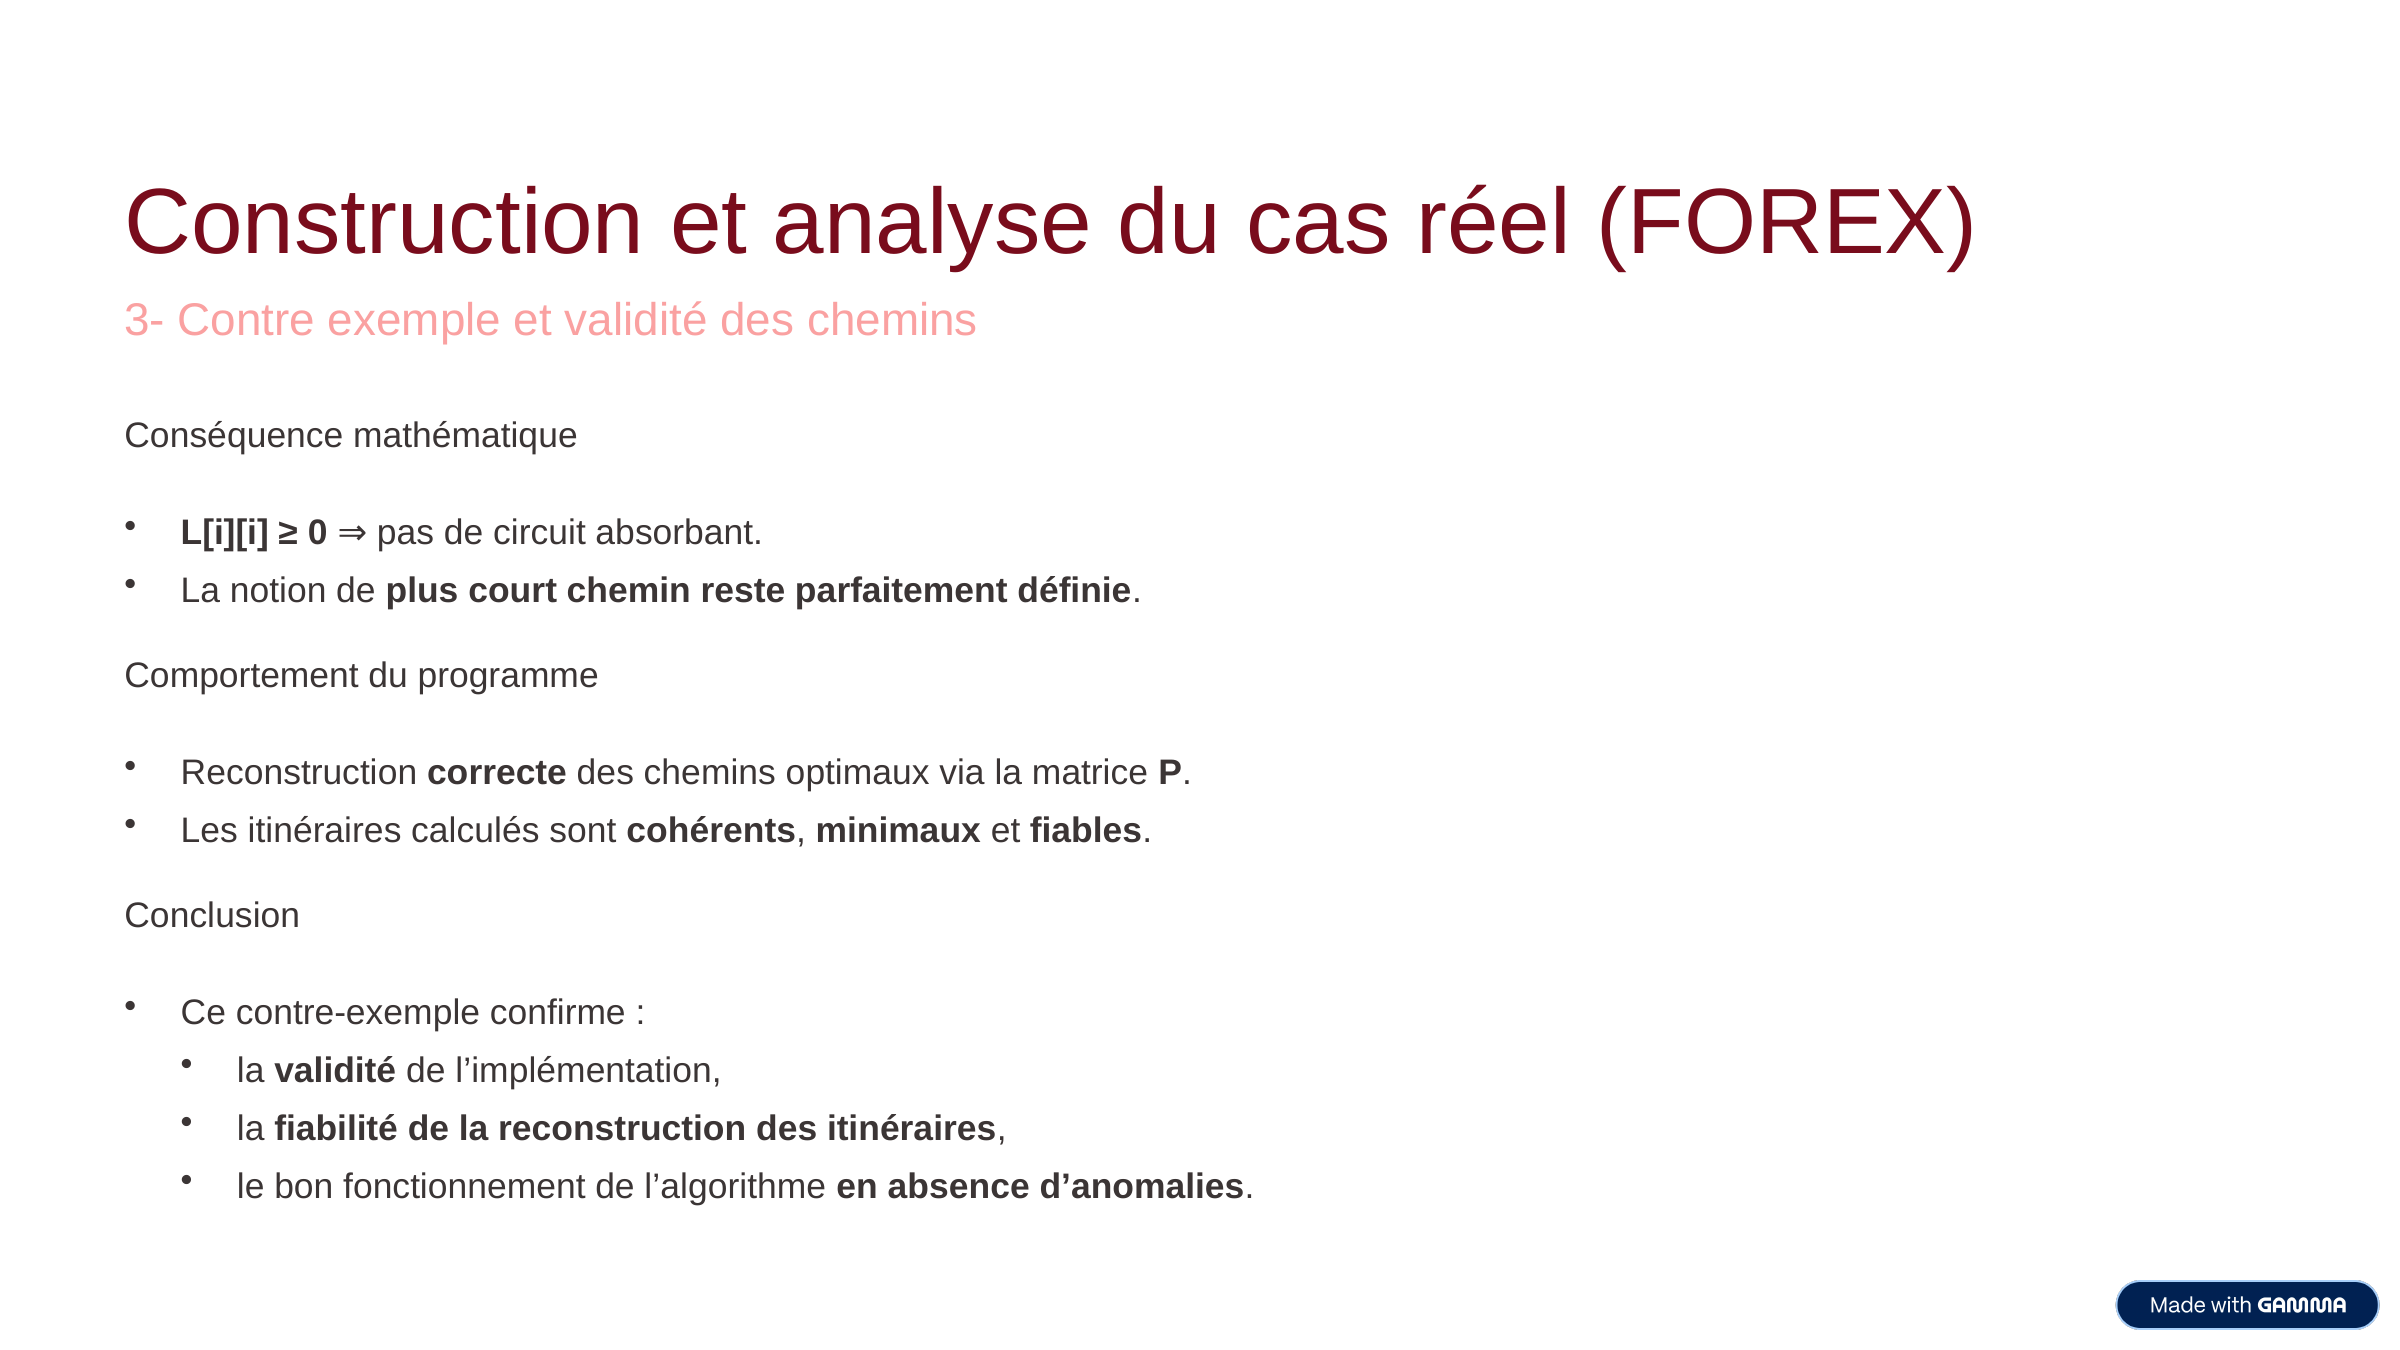

Construction et analyse du cas réel (FOREX)
3- Contre exemple et validité des chemins
Conséquence mathématique
L[i][i] ≥ 0 ⇒ pas de circuit absorbant.
La notion de plus court chemin reste parfaitement définie.
Comportement du programme
Reconstruction correcte des chemins optimaux via la matrice P.
Les itinéraires calculés sont cohérents, minimaux et fiables.
Conclusion
Ce contre-exemple confirme :
la validité de l’implémentation,
la fiabilité de la reconstruction des itinéraires,
le bon fonctionnement de l’algorithme en absence d’anomalies.